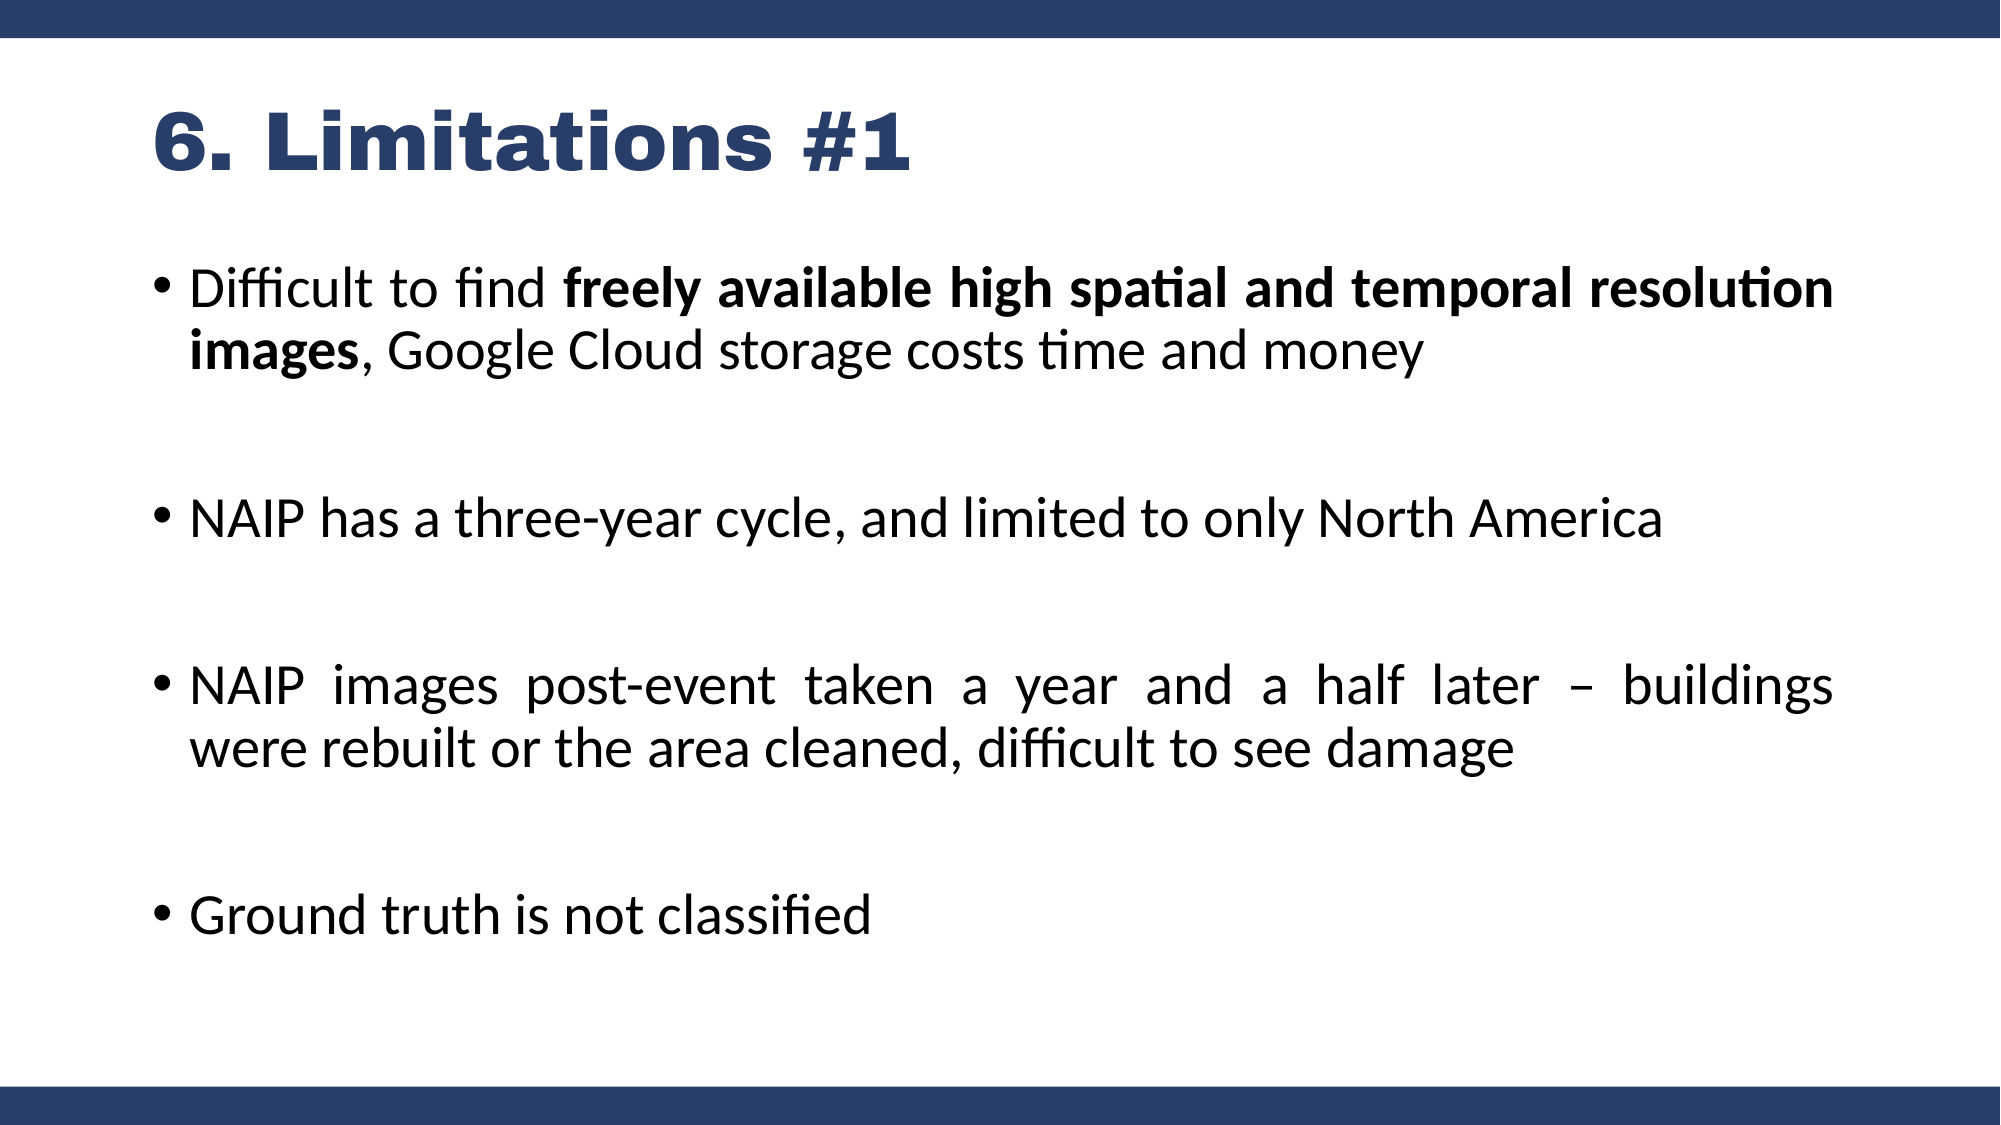

# 6. Limitations #1
Difficult to find freely available high spatial and temporal resolution images, Google Cloud storage costs time and money

NAIP has a three-year cycle, and limited to only North America

NAIP images post-event taken a year and a half later – buildings were rebuilt or the area cleaned, difficult to see damage

Ground truth is not classified